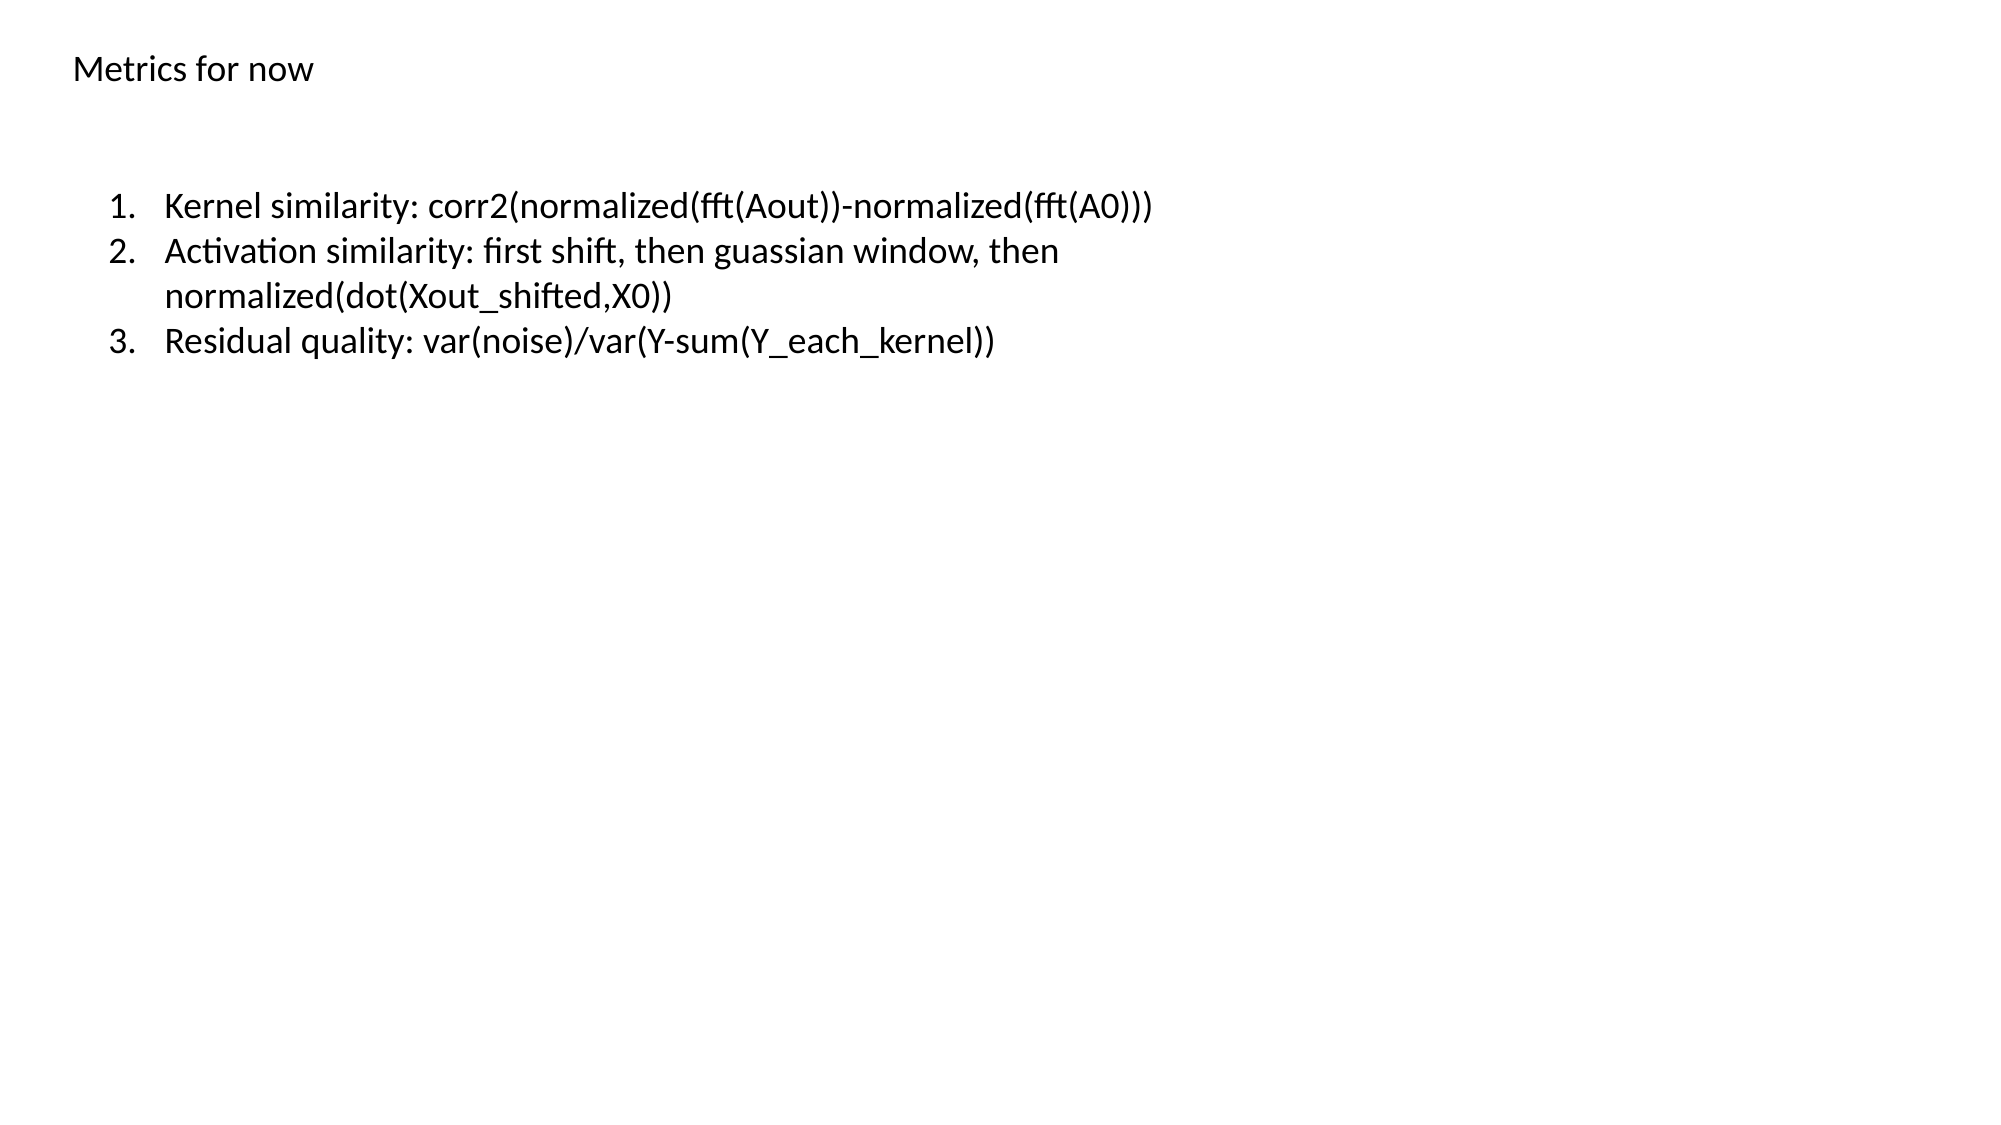

Metrics for now
Kernel similarity: corr2(normalized(fft(Aout))-normalized(fft(A0)))
Activation similarity: first shift, then guassian window, then normalized(dot(Xout_shifted,X0))
Residual quality: var(noise)/var(Y-sum(Y_each_kernel))